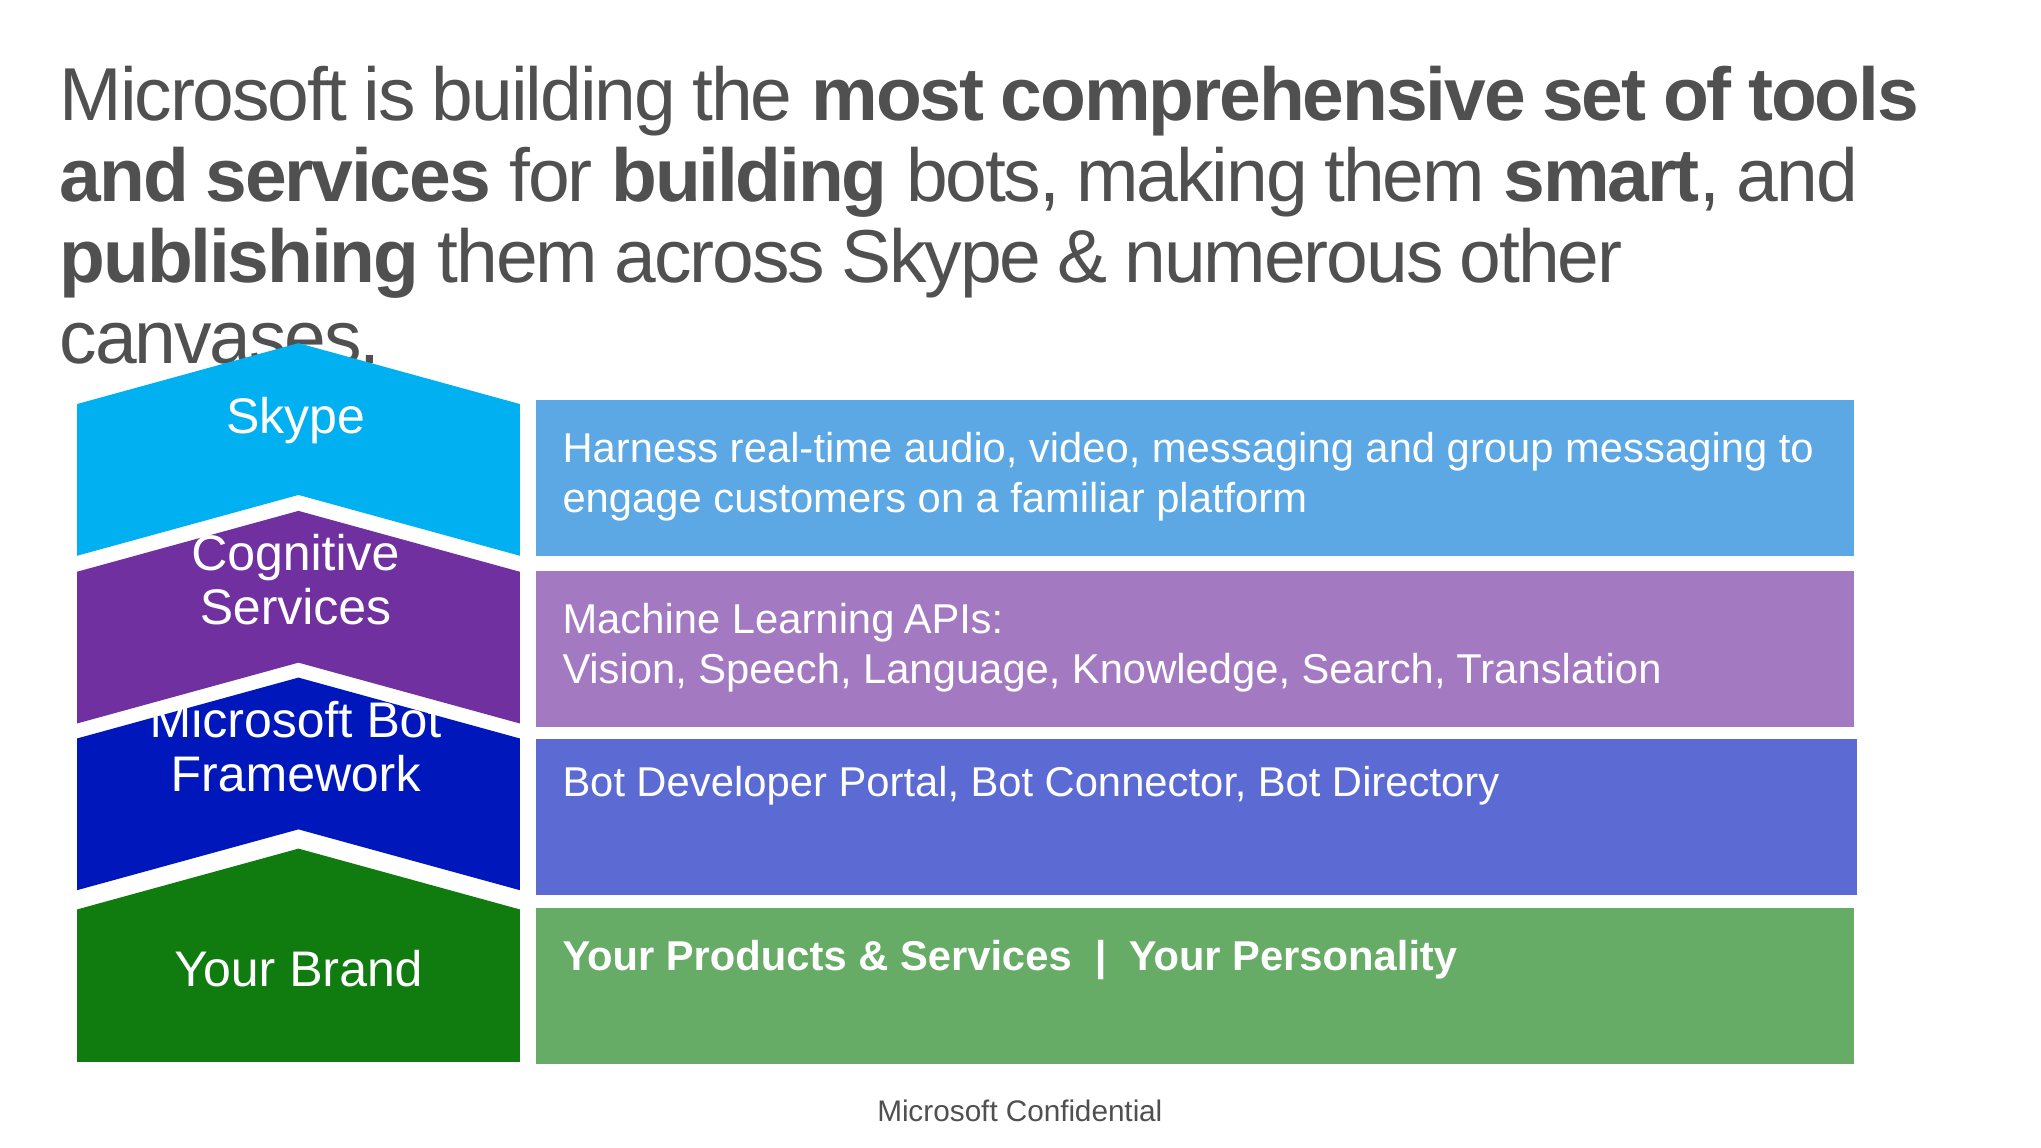

Microsoft is building the most comprehensive set of tools and services for building bots, making them smart, and publishing them across Skype & numerous other canvases.
Skype

Harness real-time audio, video, messaging and group messaging to engage customers on a familiar platform
Cognitive Services

Machine Learning APIs:
Vision, Speech, Language, Knowledge, Search, Translation
Microsoft Bot Framework

Bot Developer Portal, Bot Connector, Bot Directory
Your Brand
Your Products & Services  |  Your Personality
Microsoft Confidential